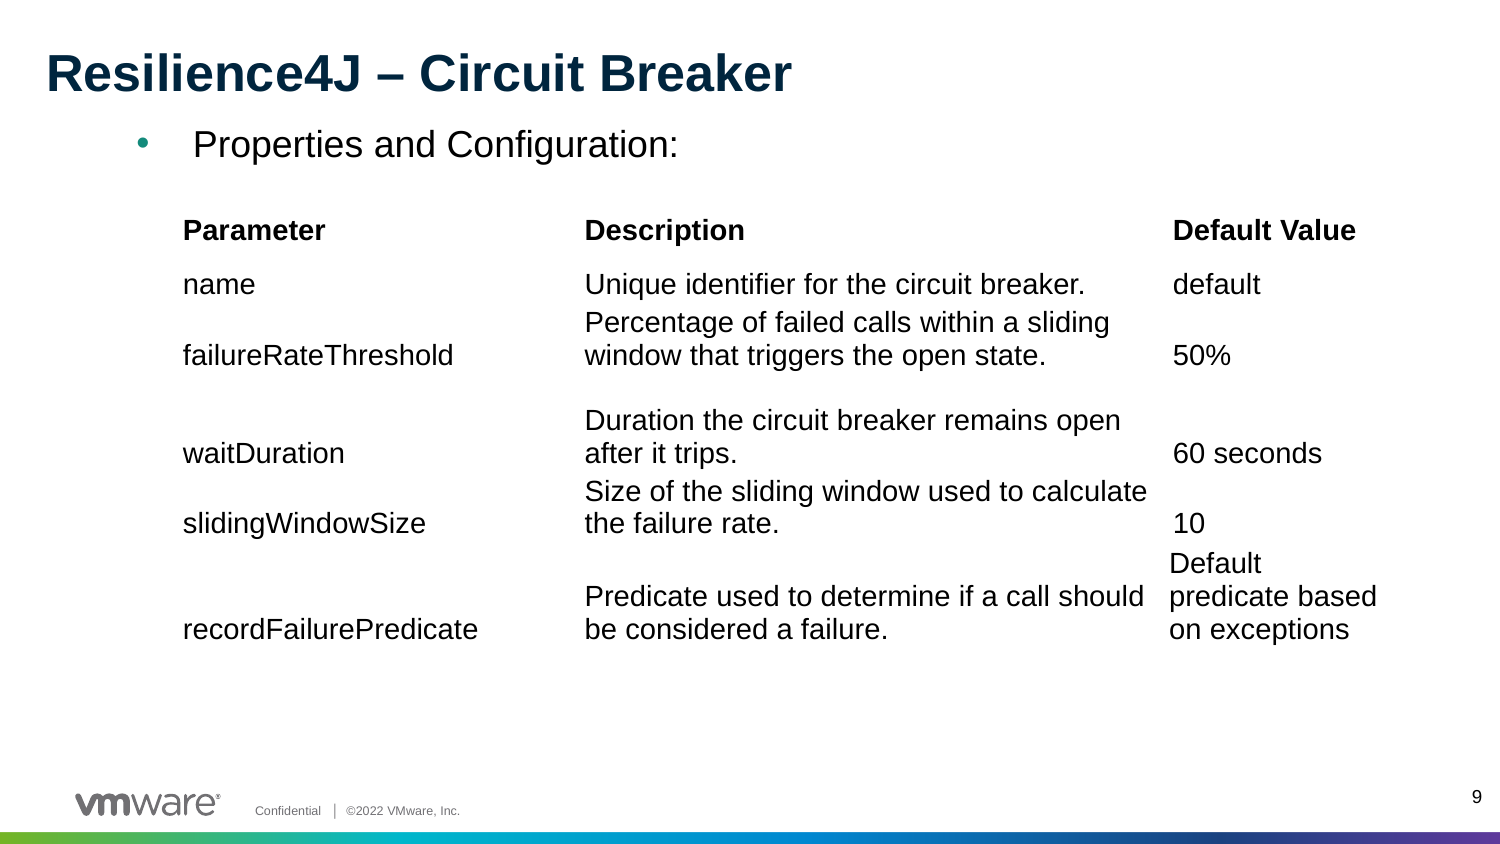

# Resilience4J – Circuit Breaker
Properties and Configuration:

| Parameter | Description | Default Value |
| --- | --- | --- |
| name | Unique identifier for the circuit breaker. | default |
| failureRateThreshold | Percentage of failed calls within a sliding window that triggers the open state. | 50% |
| waitDuration | Duration the circuit breaker remains open after it trips. | 60 seconds |
| slidingWindowSize | Size of the sliding window used to calculate the failure rate. | 10 |
| recordFailurePredicate | Predicate used to determine if a call should be considered a failure. | Default predicate based on exceptions |
9